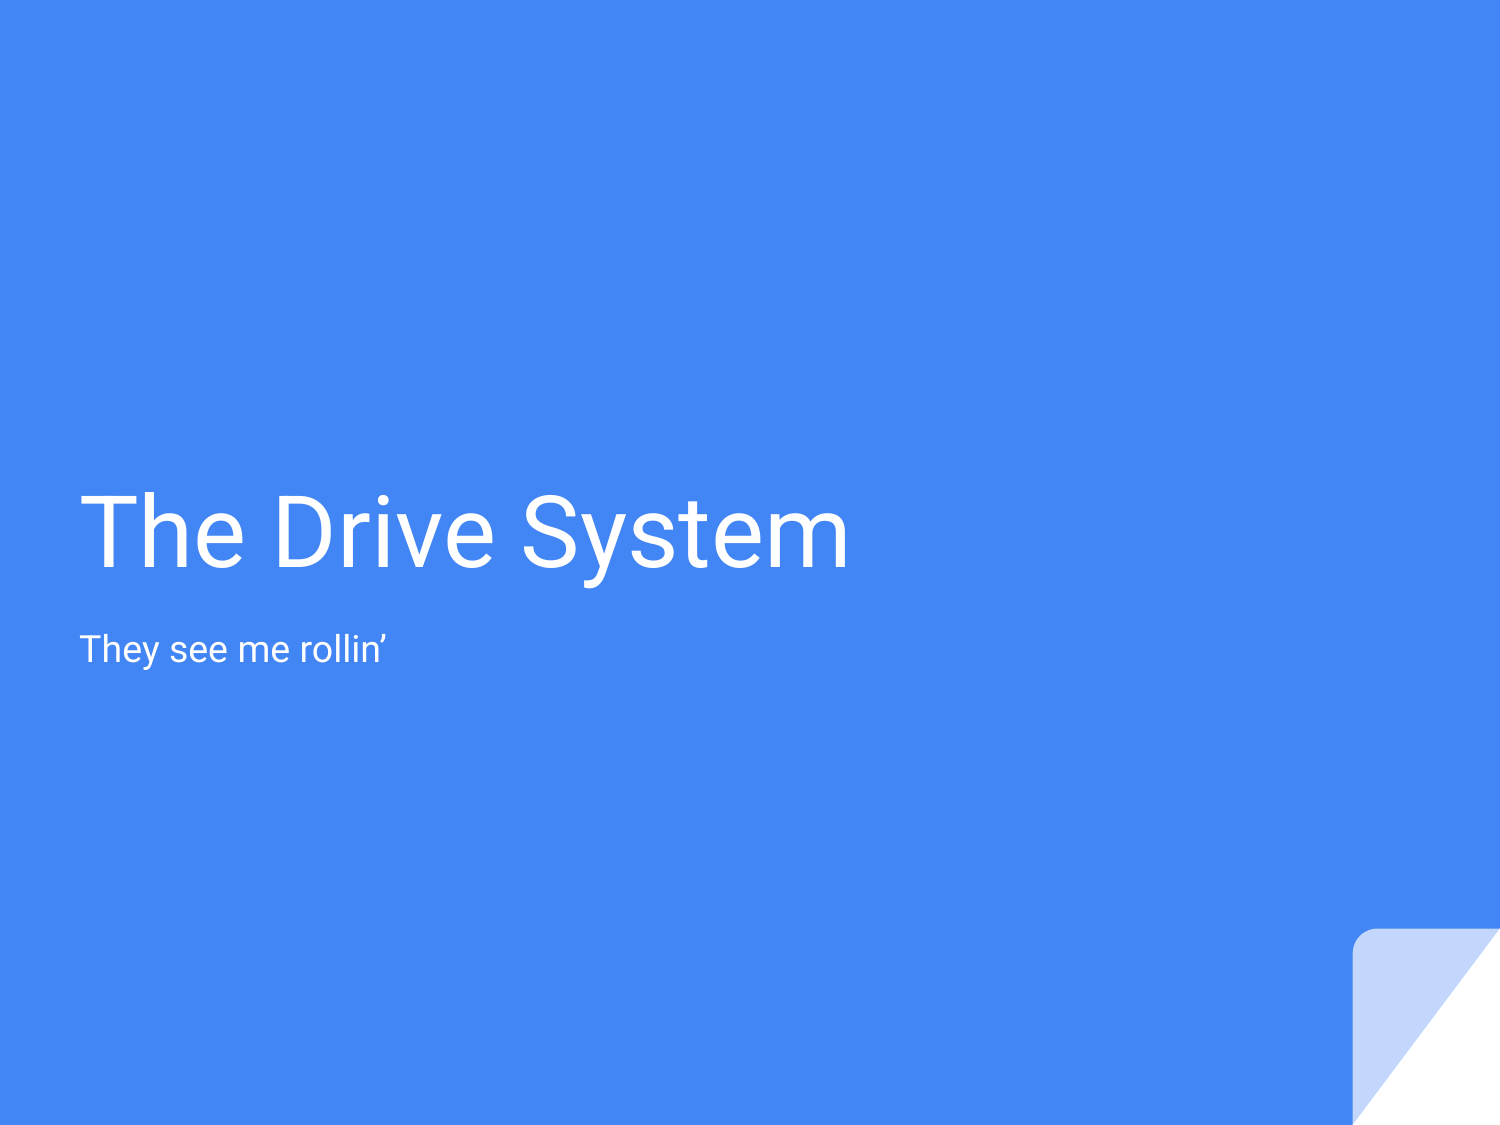

# The Drive System
They see me rollin’